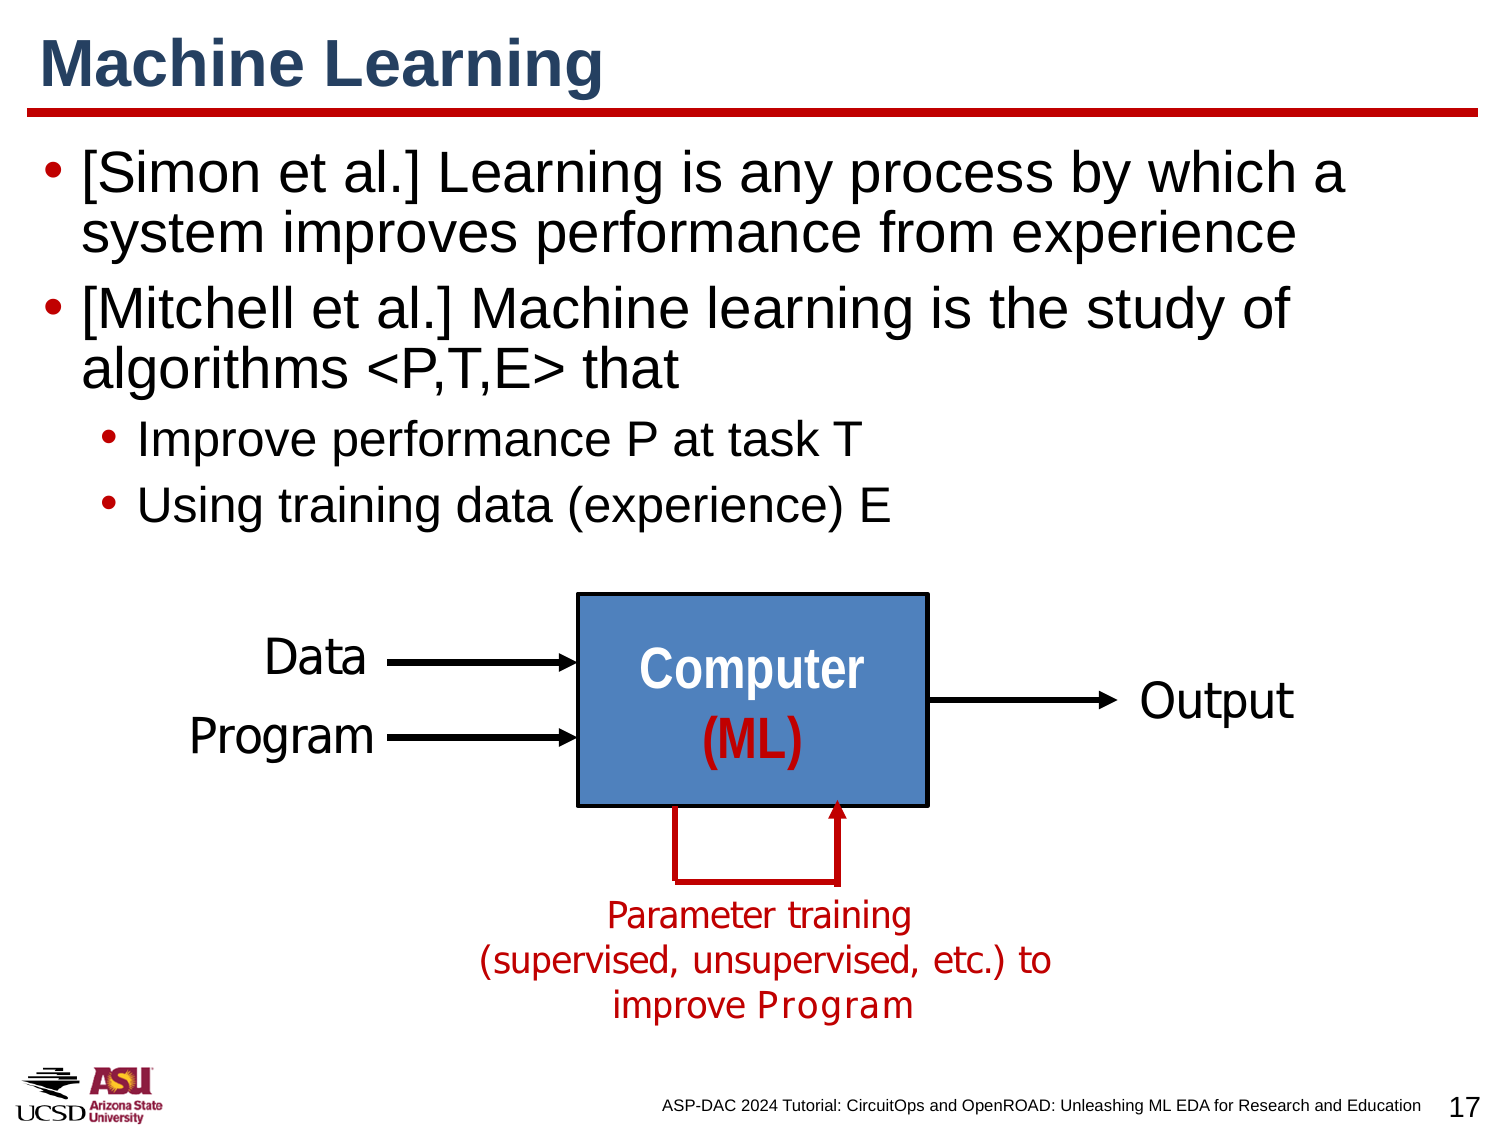

# Machine Learning
[Simon et al.] Learning is any process by which a system improves performance from experience
[Mitchell et al.] Machine learning is the study of algorithms <P,T,E> that
Improve performance P at task T
Using training data (experience) E

Computer
(ML)
Data
Output
Program
Parameter training
(supervised, unsupervised, etc.) to improve Program